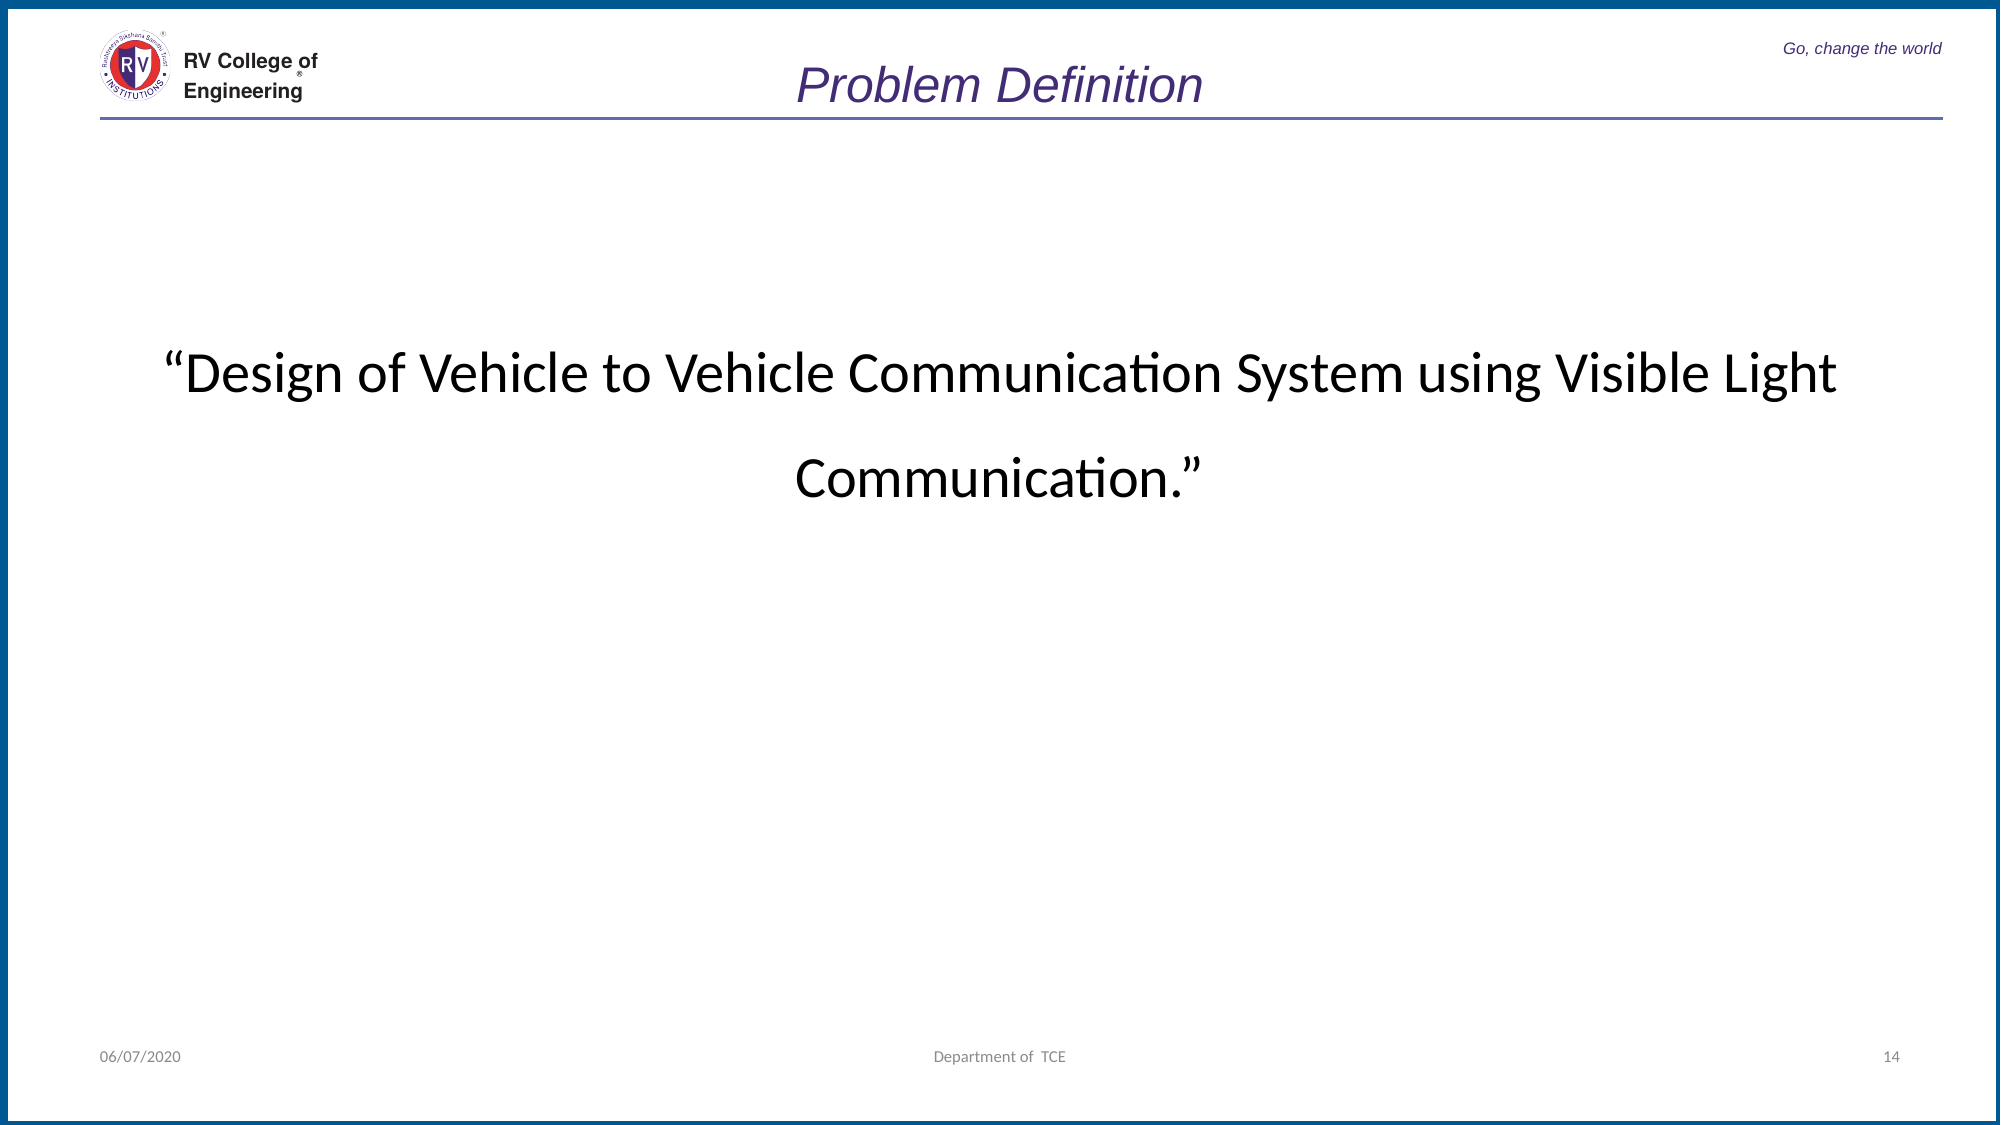

# Go, change the world
RV College of
Engineering
Problem Definition

“Design of Vehicle to Vehicle Communication System using Visible Light Communication.”
06/07/2020
Department of  TCE
14